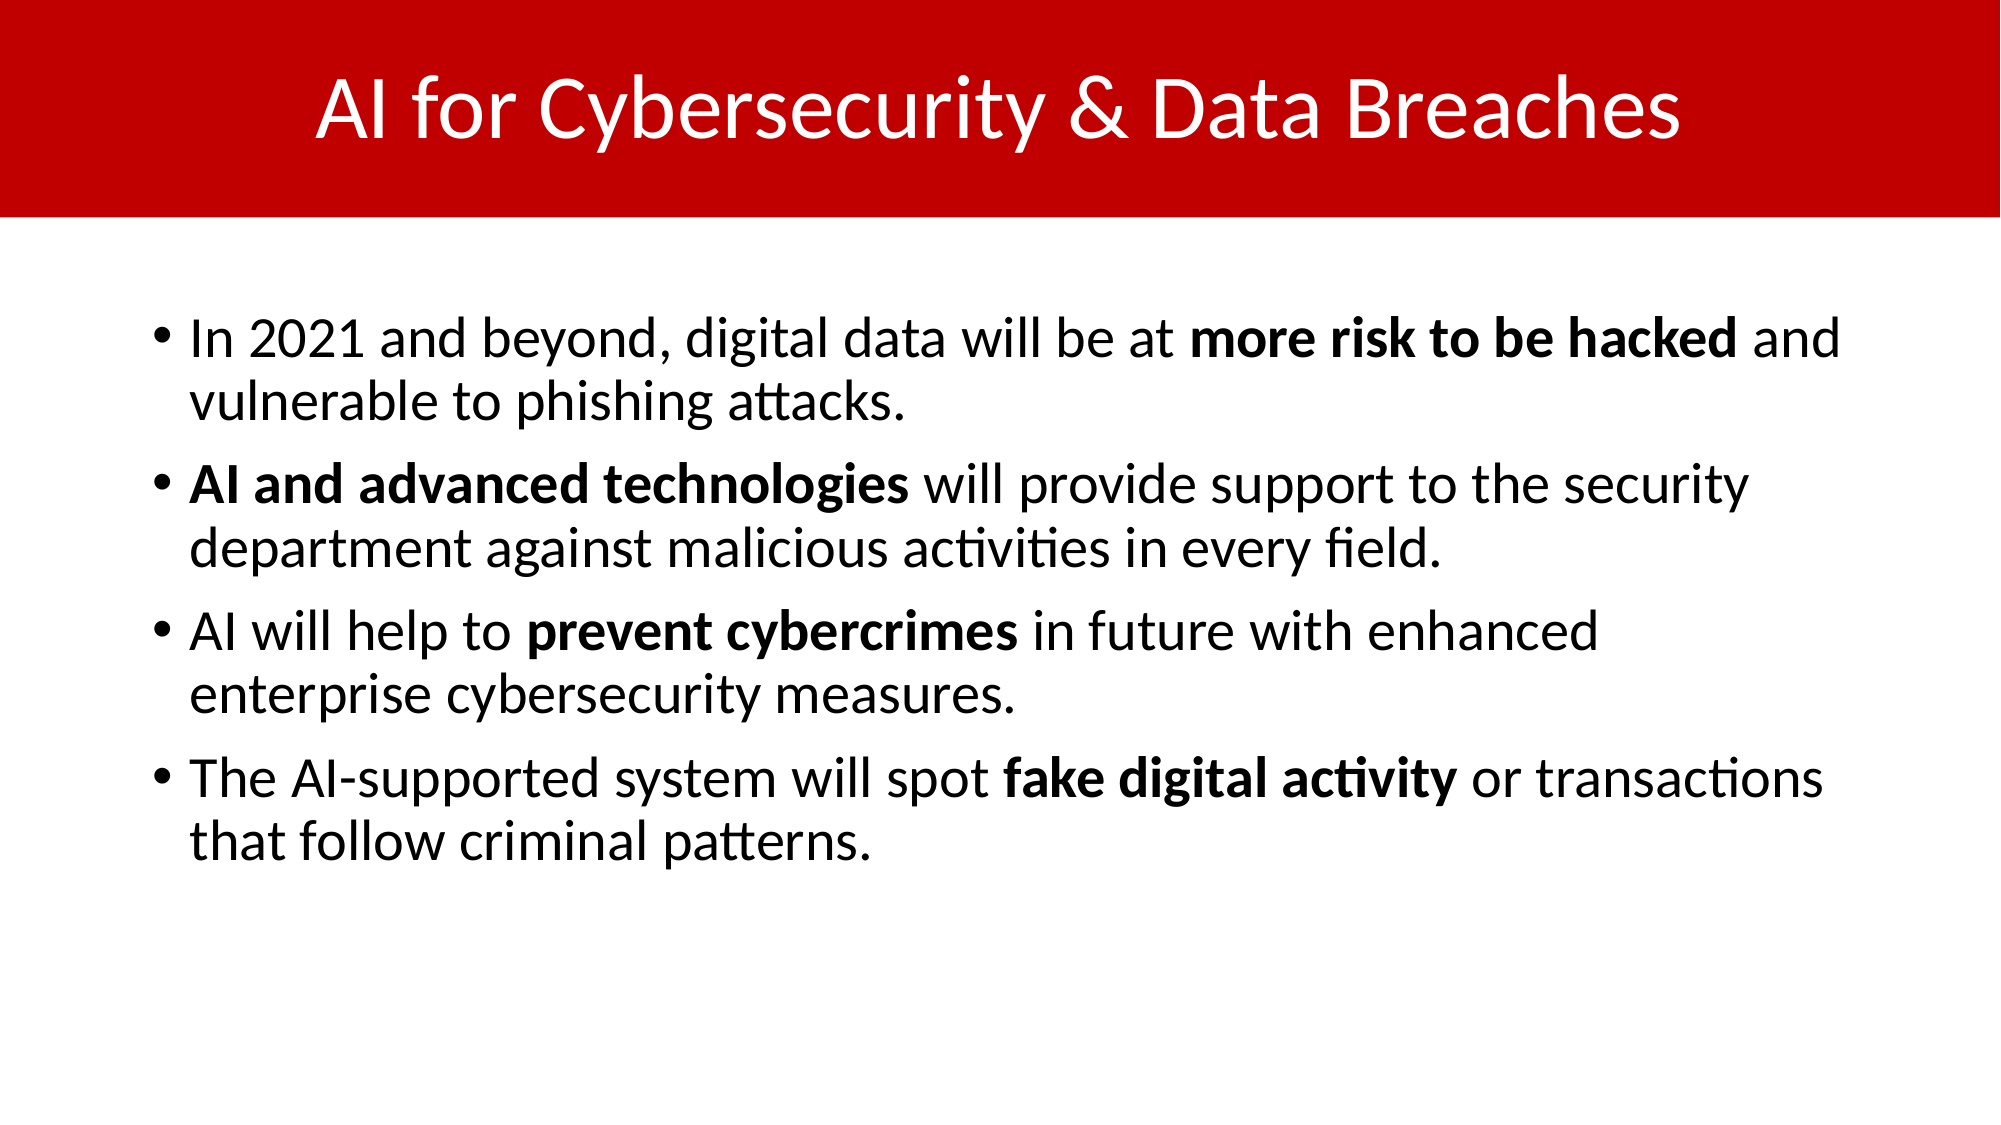

# AI for Cybersecurity & Data Breaches
In 2021 and beyond, digital data will be at more risk to be hacked and vulnerable to phishing attacks.
AI and advanced technologies will provide support to the security department against malicious activities in every field.
AI will help to prevent cybercrimes in future with enhanced enterprise cybersecurity measures.
The AI-supported system will spot fake digital activity or transactions that follow criminal patterns.